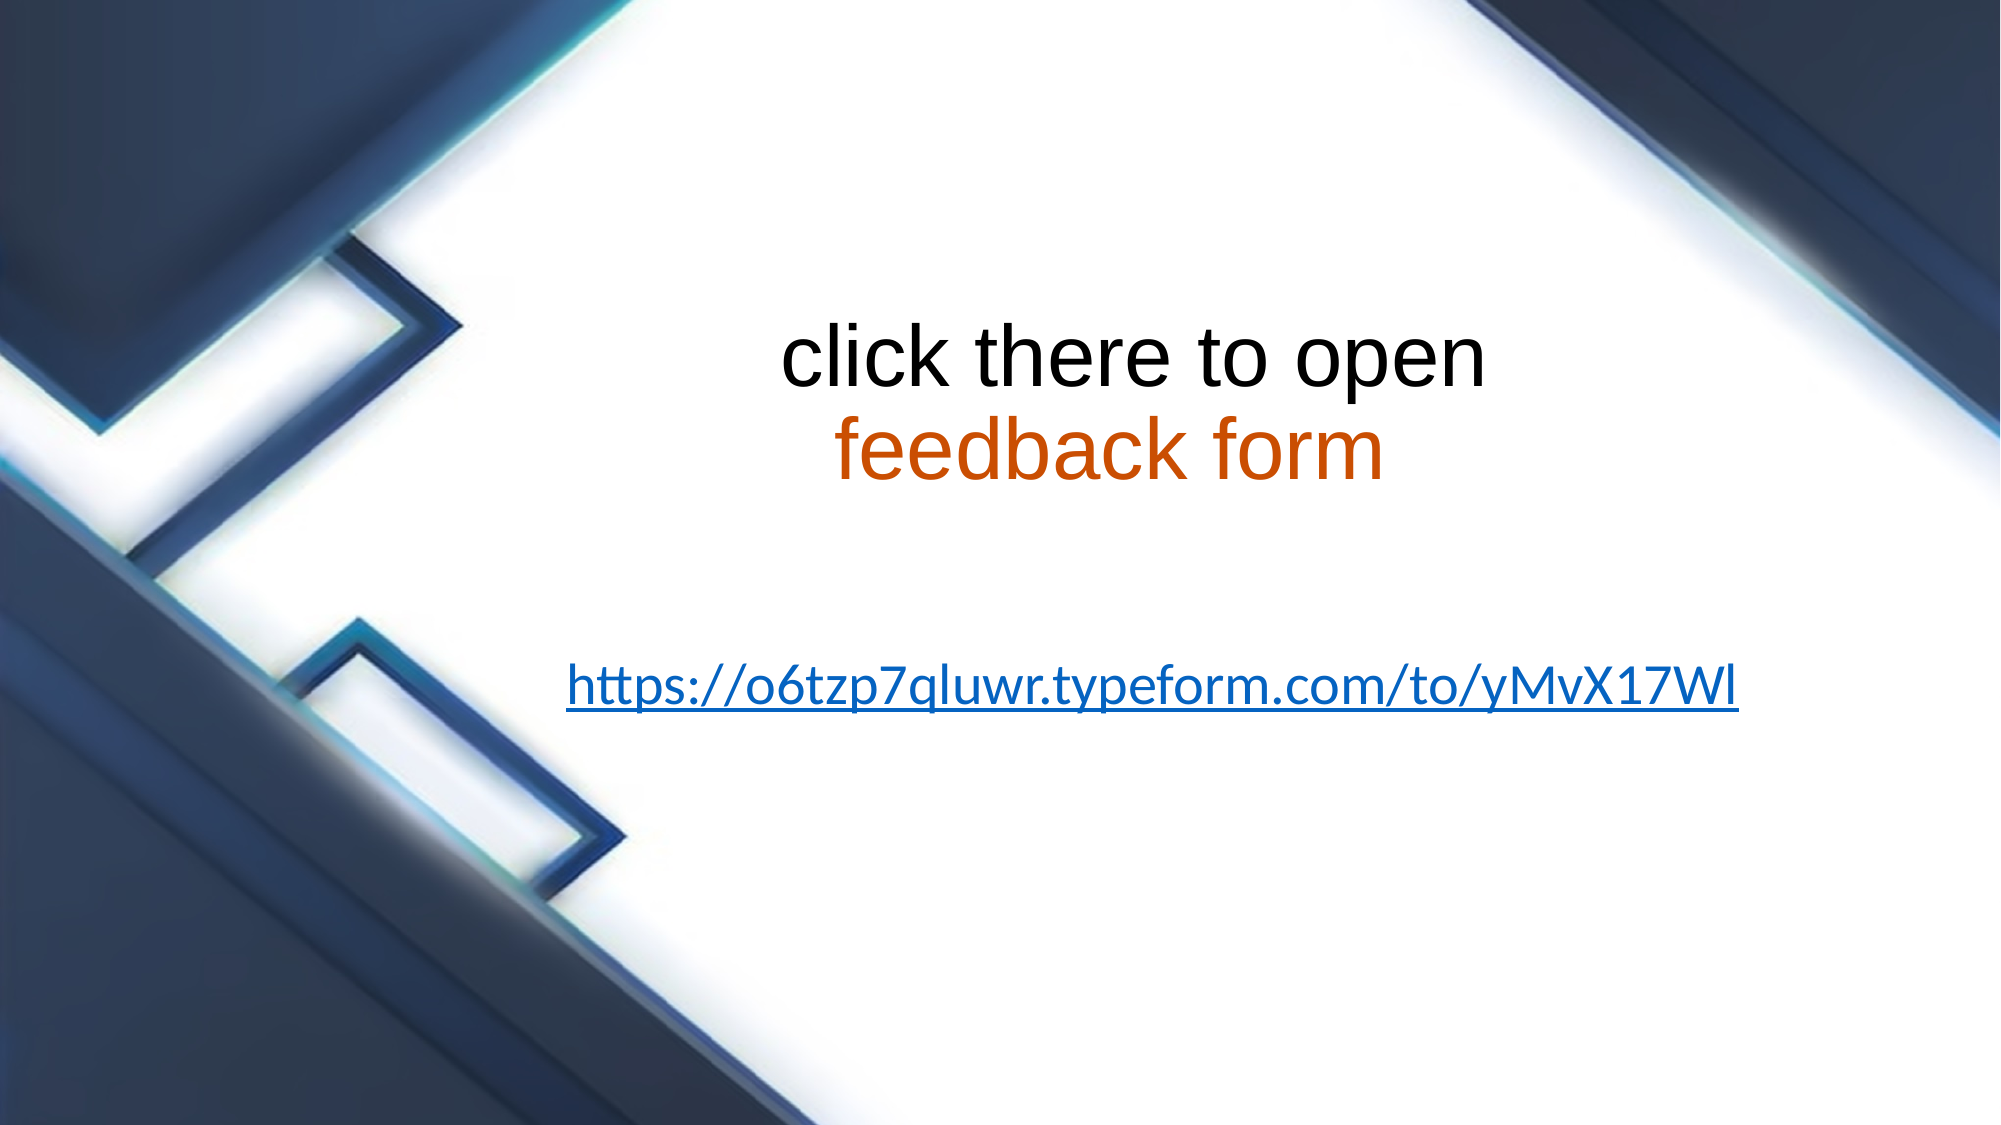

# click there to open feedback form
https://o6tzp7qluwr.typeform.com/to/yMvX17Wl